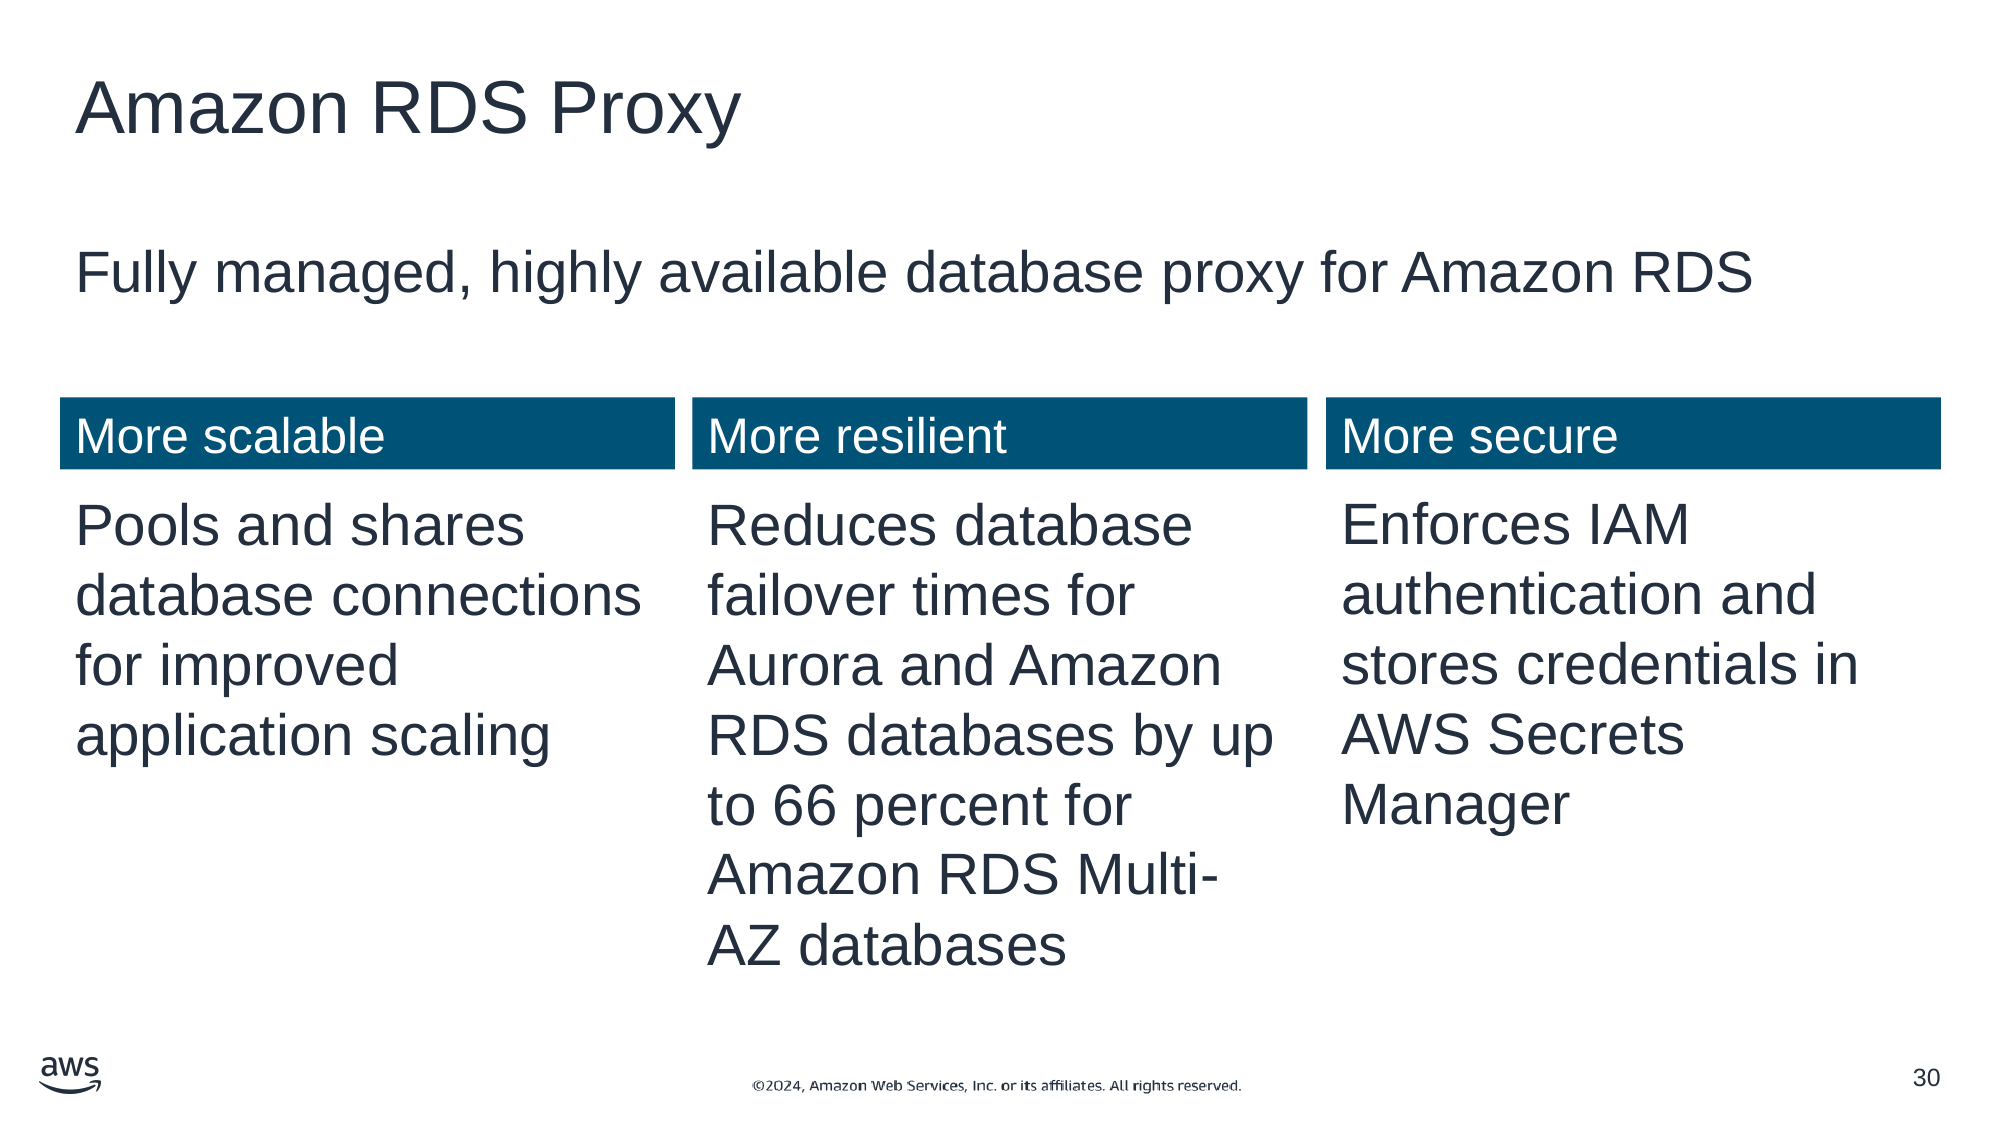

# Amazon RDS Proxy
Fully managed, highly available database proxy for Amazon RDS
More secure
More scalable
More resilient
Enforces IAM authentication and stores credentials in AWS Secrets Manager
Reduces database failover times for Aurora and Amazon RDS databases by up to 66 percent for Amazon RDS Multi-AZ databases

Pools and shares database connections for improved application scaling

30